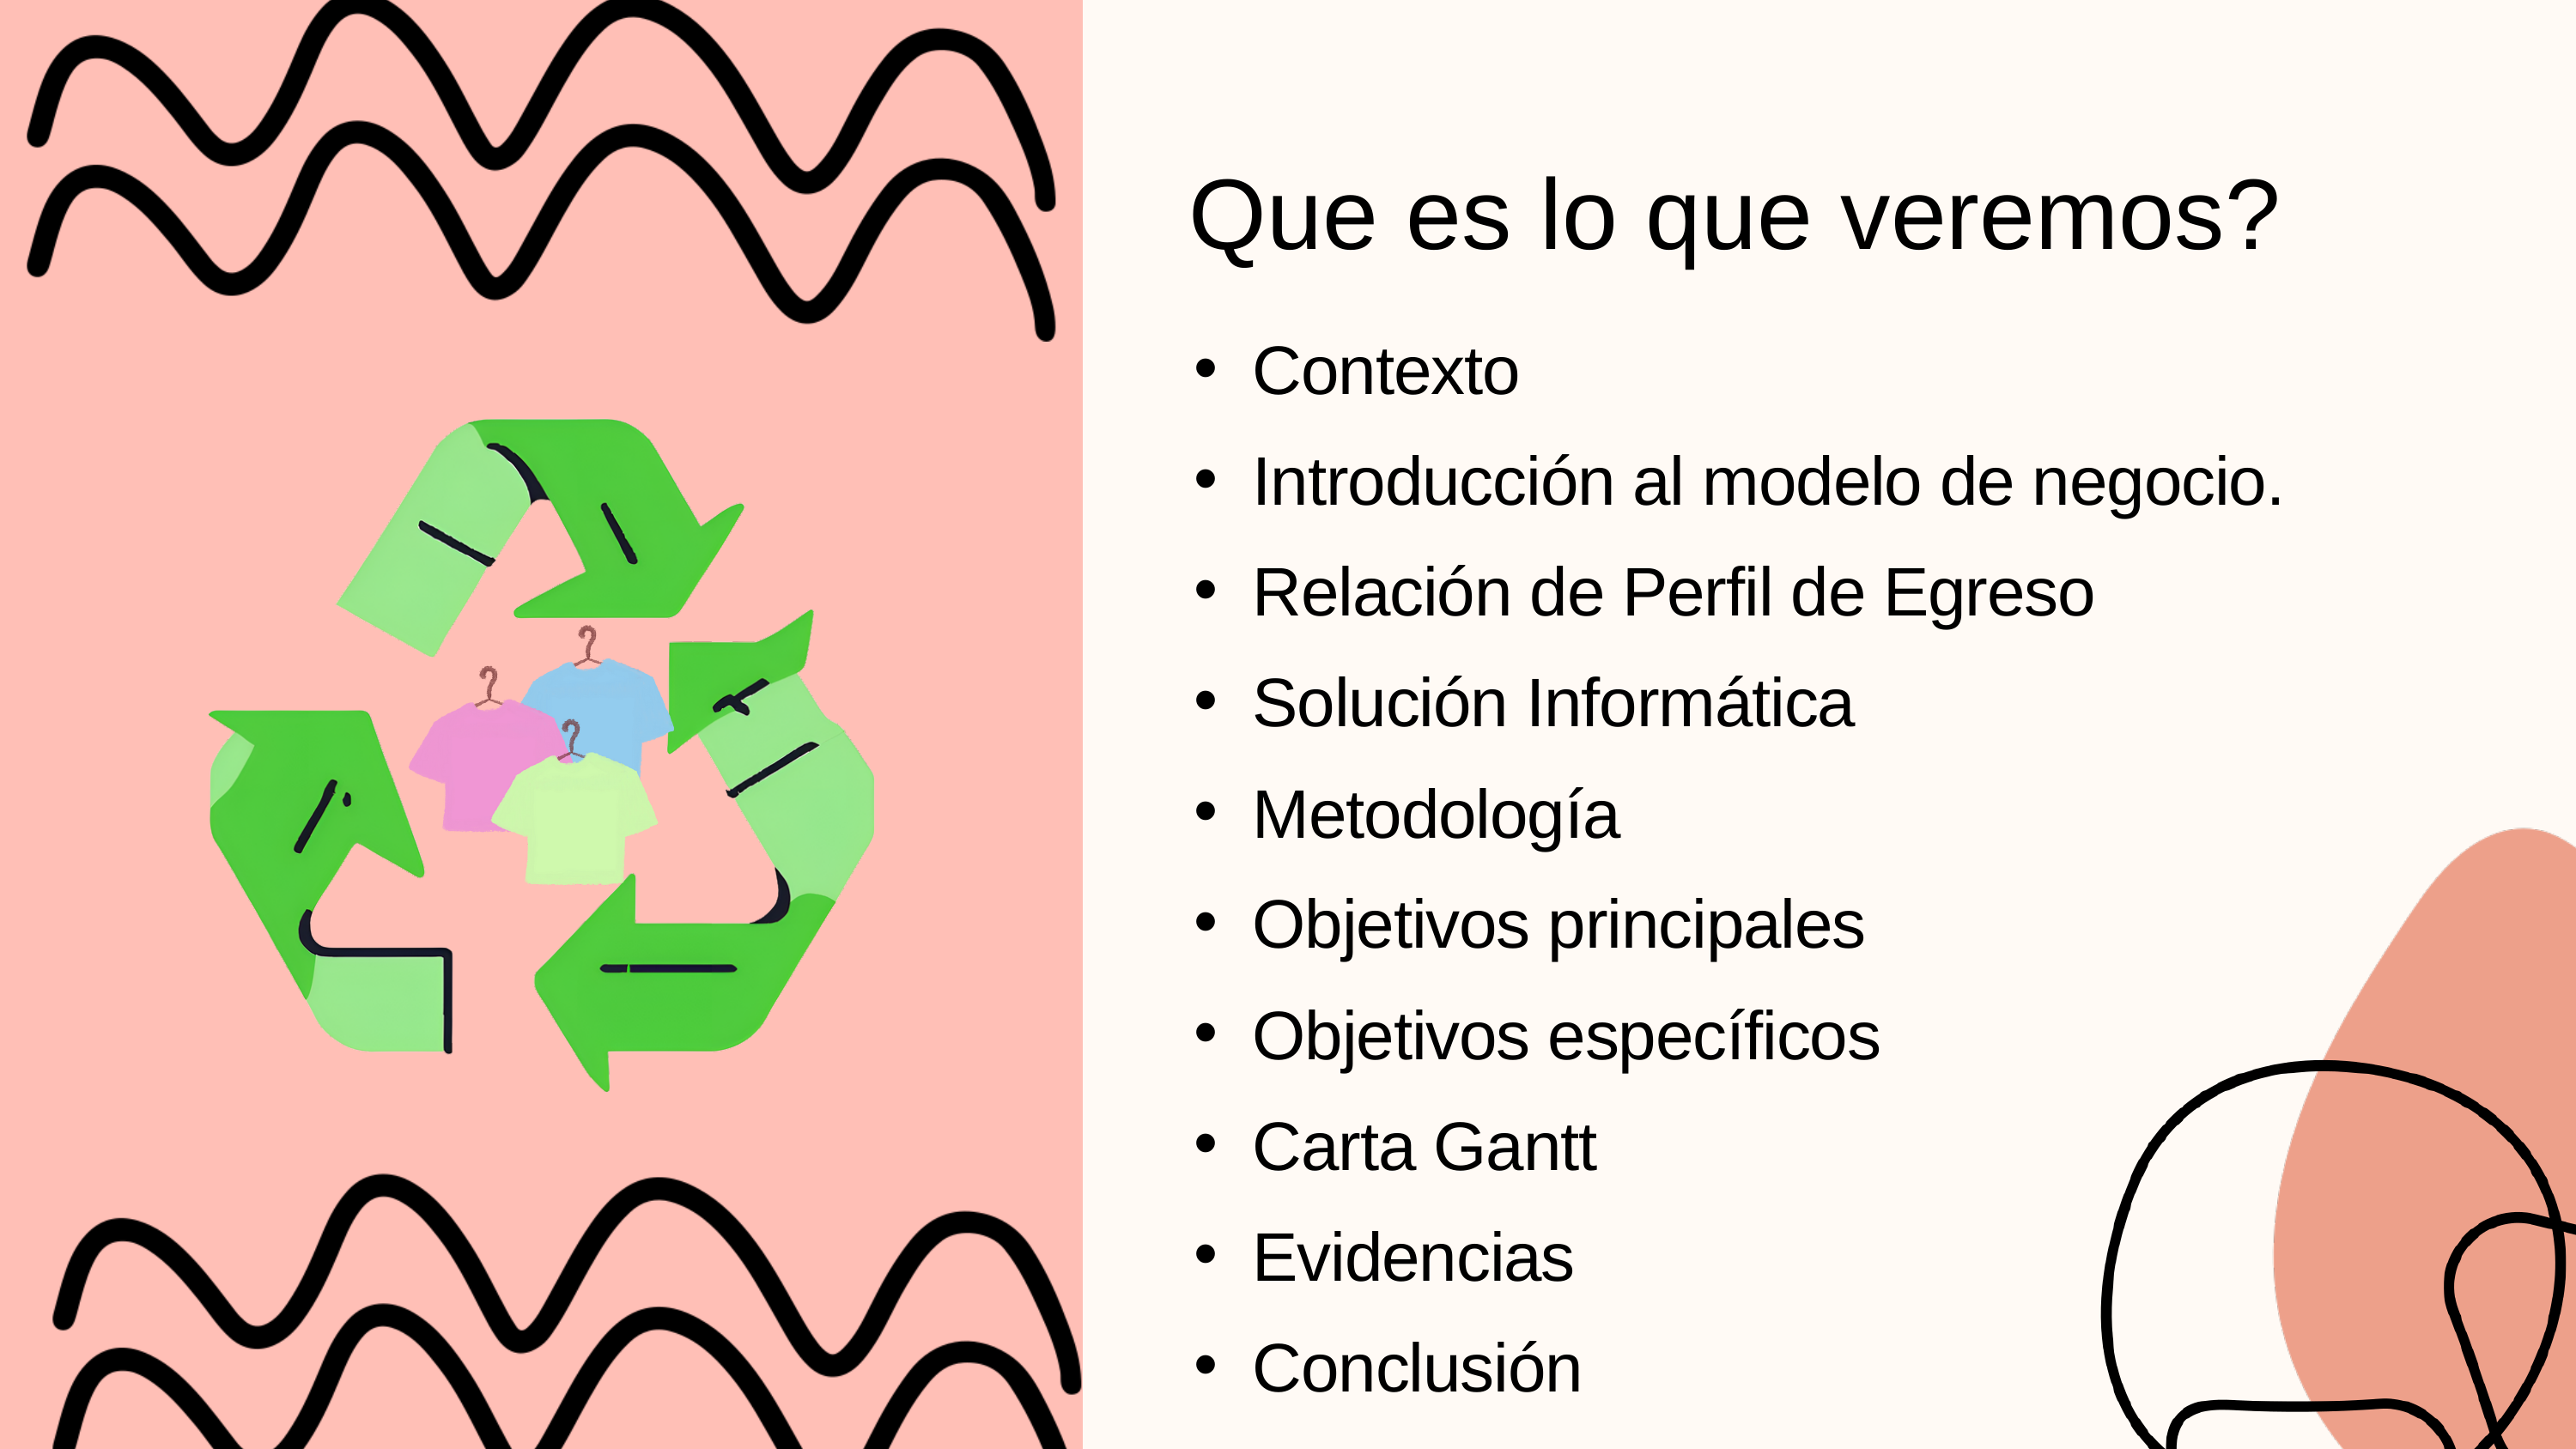

Que es lo que veremos?
Contexto
Introducción al modelo de negocio.
Relación de Perfil de Egreso
Solución Informática
Metodología
Objetivos principales
Objetivos específicos
Carta Gantt
Evidencias
Conclusión